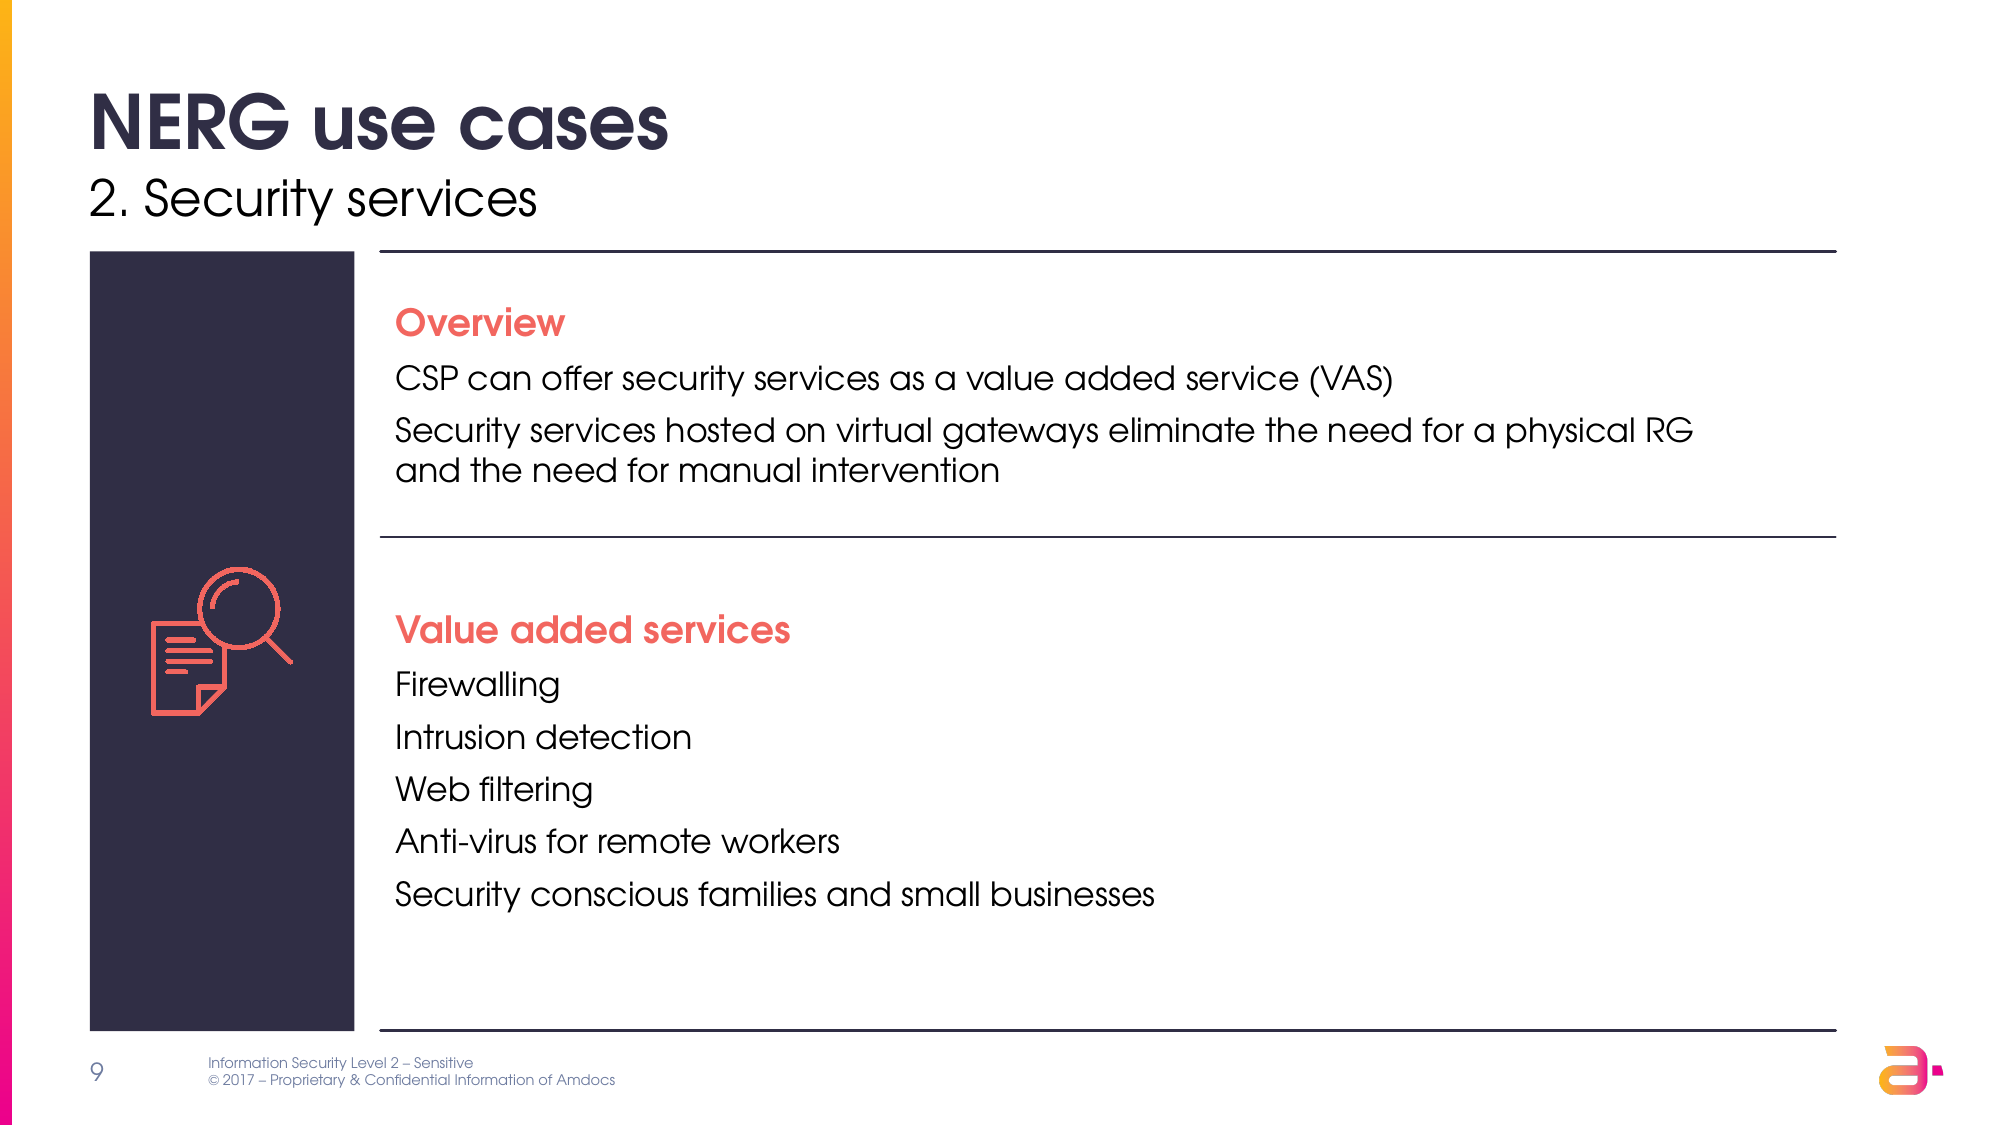

# NERG use cases
2. Security services

Overview
CSP can offer security services as a value added service (VAS)
Security services hosted on virtual gateways eliminate the need for a physical RG
and the need for manual intervention

Value added services
Firewalling
Intrusion detection
Web filtering
Anti-virus for remote workers
Security conscious families and small businesses